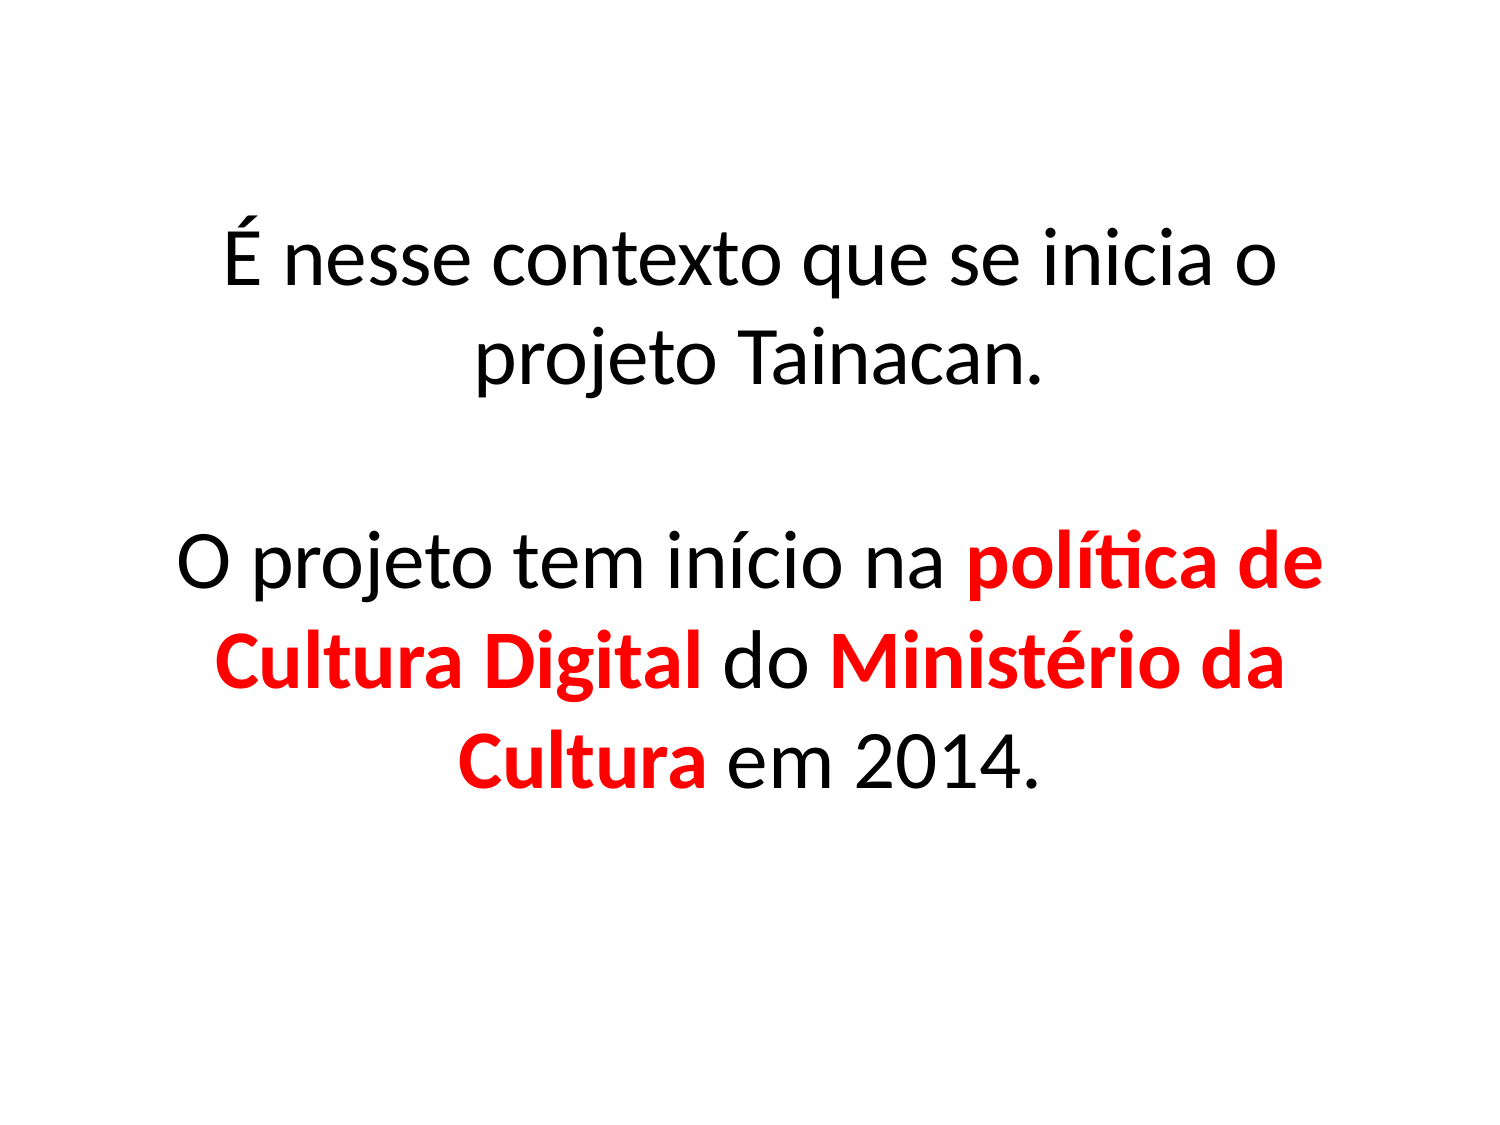

É nesse contexto que se inicia o  projeto Tainacan.

O projeto tem início na política de  Cultura Digital do Ministério da  Cultura em 2014.